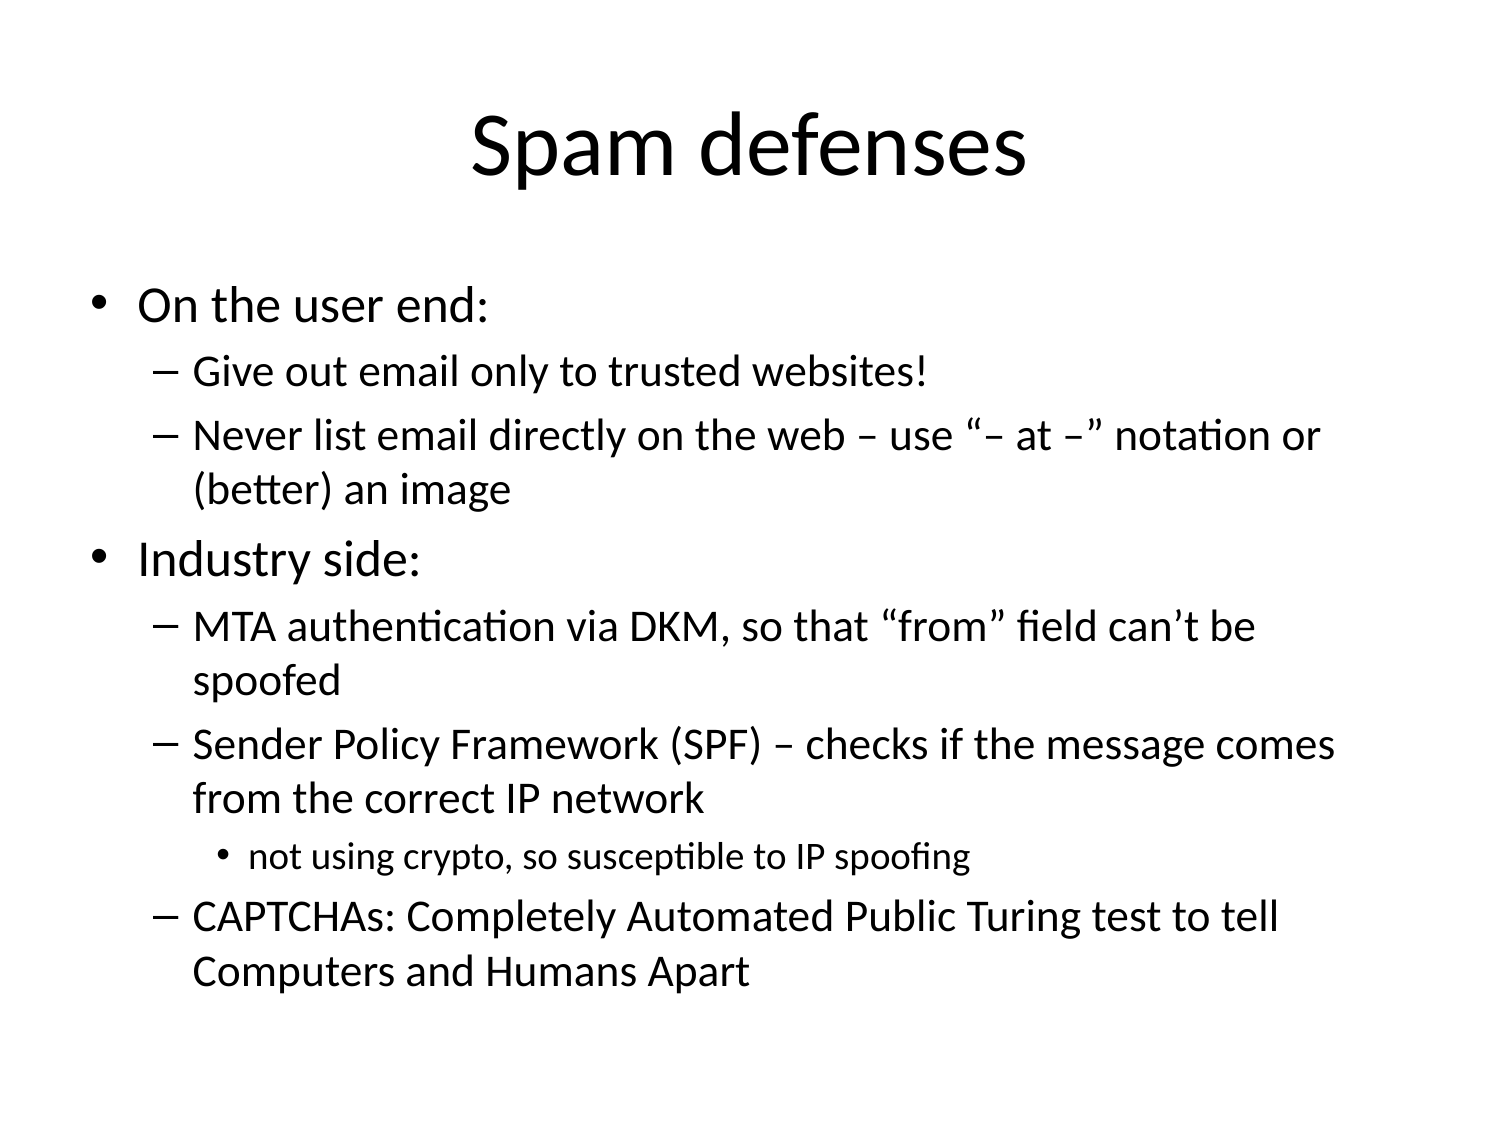

# Spam defenses
On the user end:
Give out email only to trusted websites!
Never list email directly on the web – use “– at –” notation or (better) an image
Industry side:
MTA authentication via DKM, so that “from” field can’t be spoofed
Sender Policy Framework (SPF) – checks if the message comes from the correct IP network
not using crypto, so susceptible to IP spoofing
CAPTCHAs: Completely Automated Public Turing test to tell Computers and Humans Apart